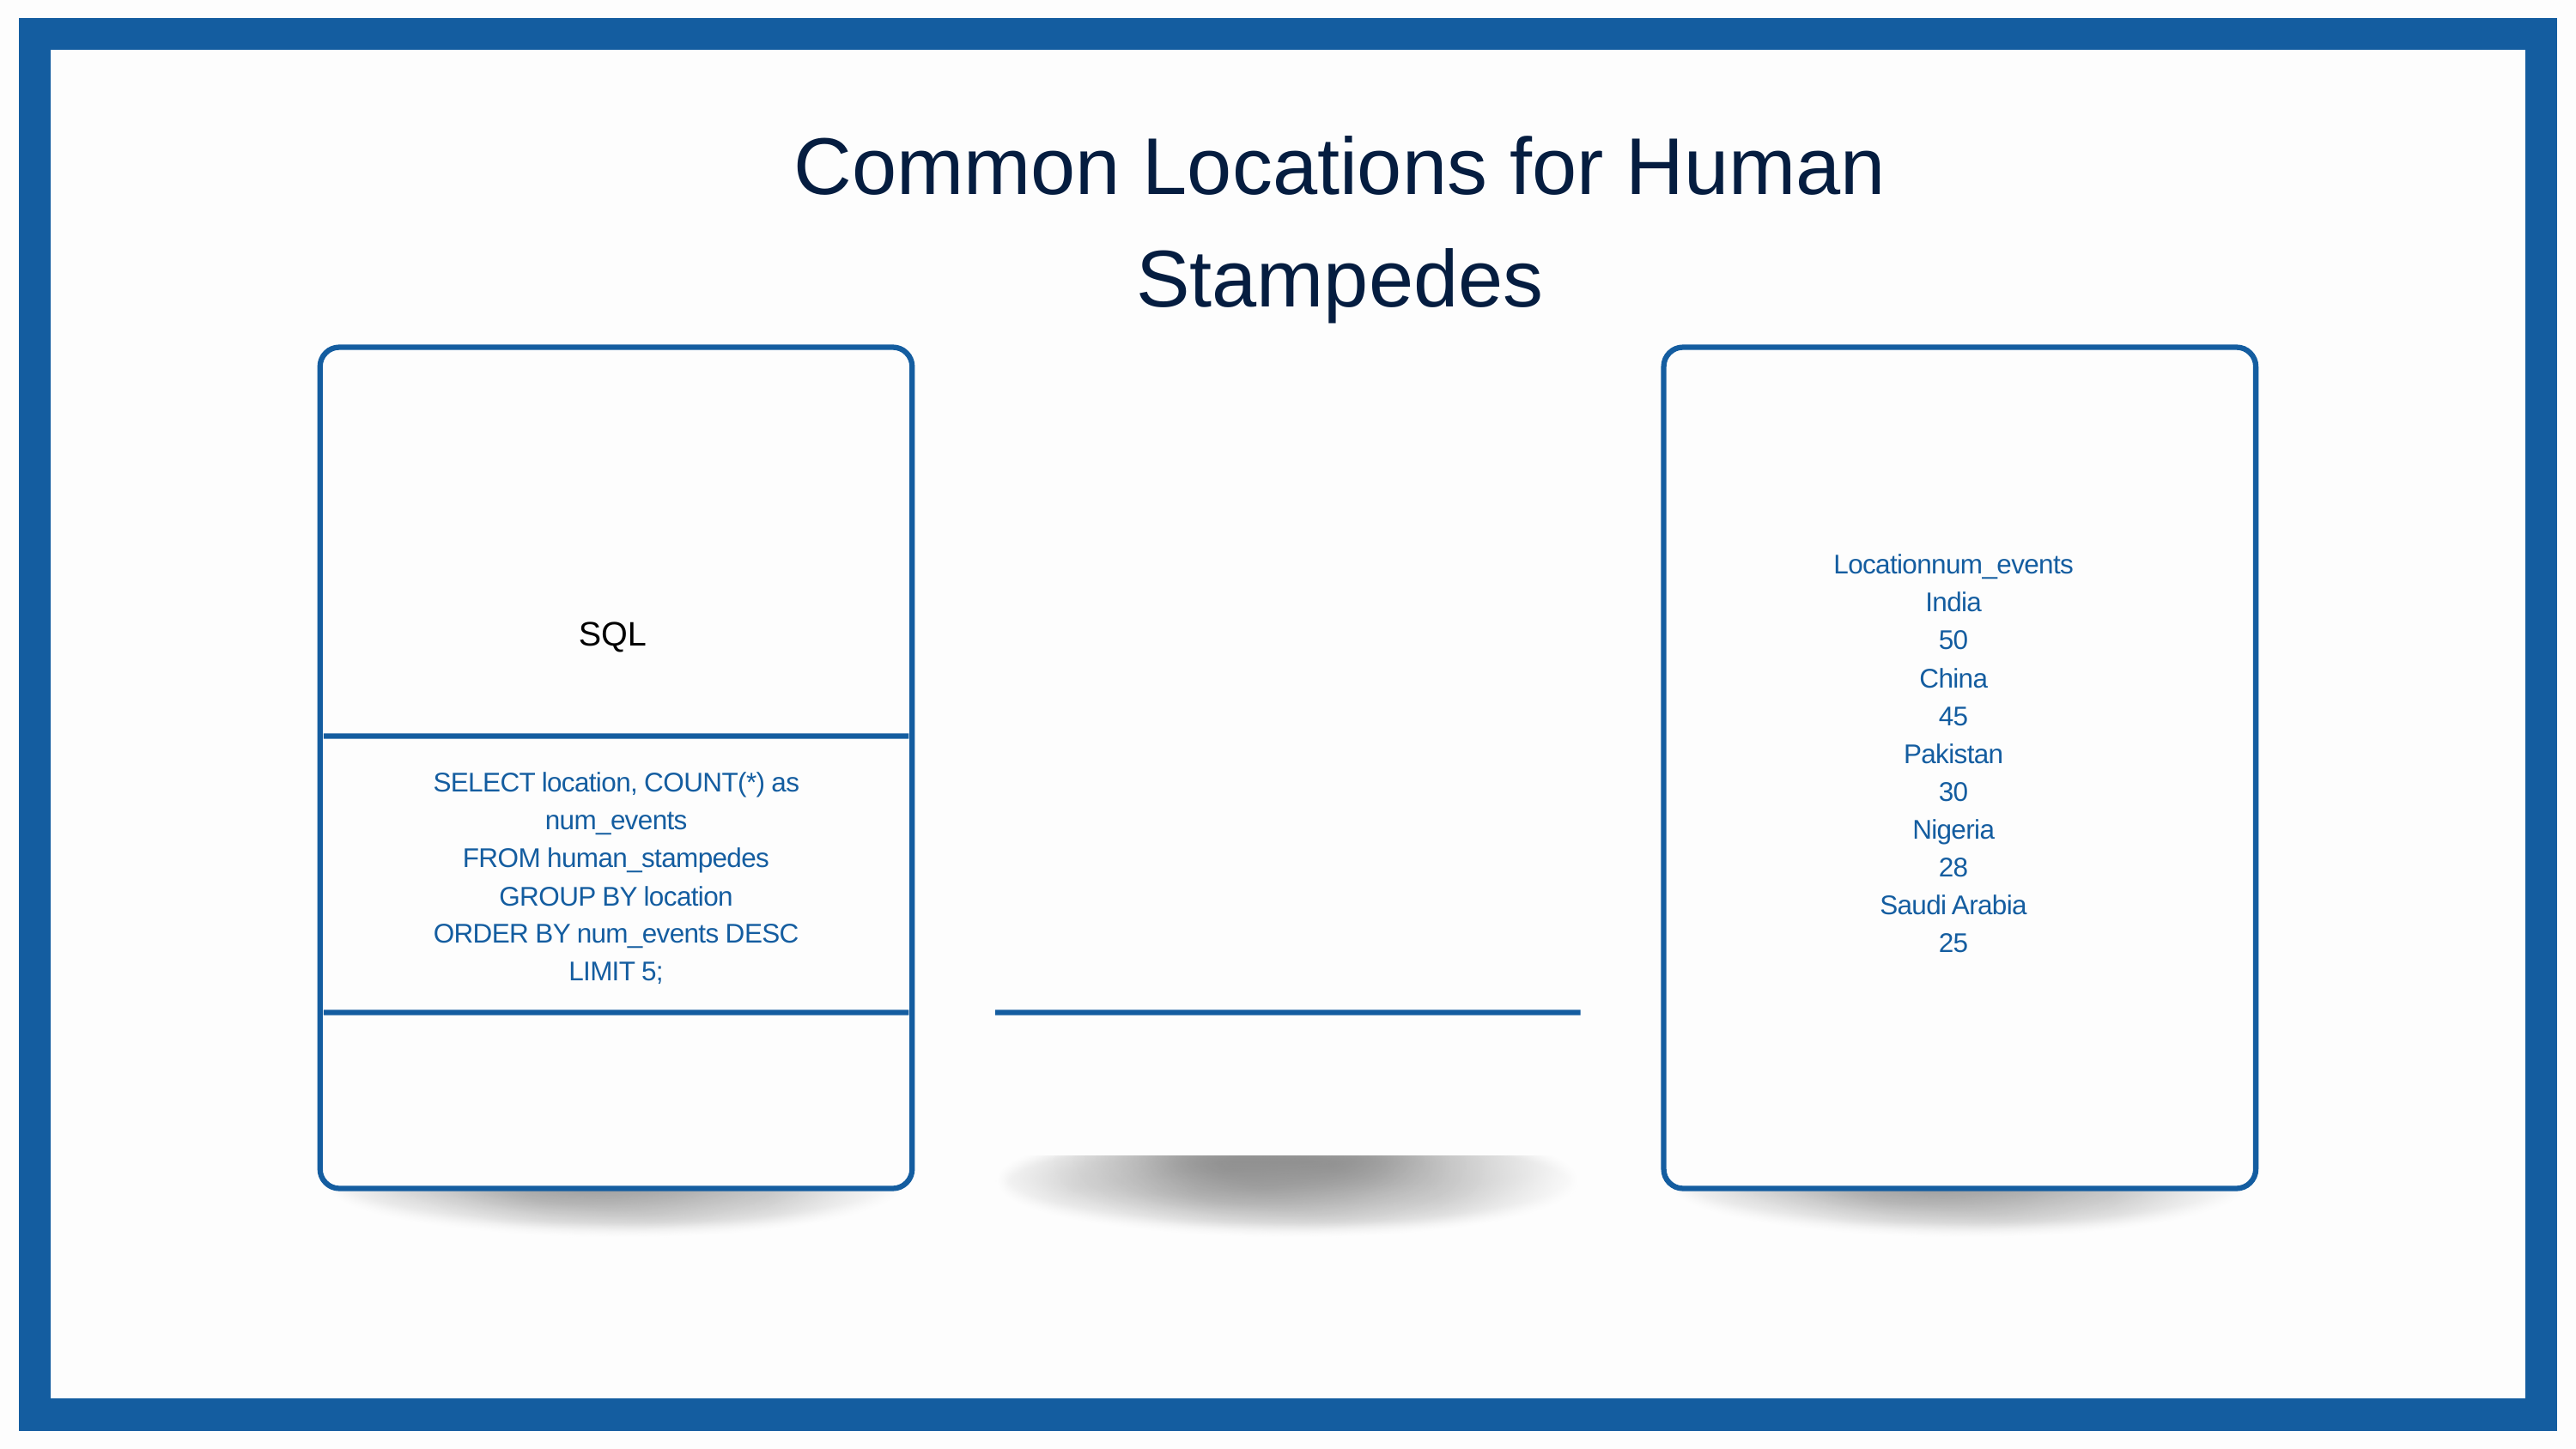

Common Locations for Human Stampedes

Locationnum_events
India
50
China
45
Pakistan
30
Nigeria
28
Saudi Arabia
25

SQL

SELECT location, COUNT(*) as num_events
FROM human_stampedes
GROUP BY location
ORDER BY num_events DESC
LIMIT 5;